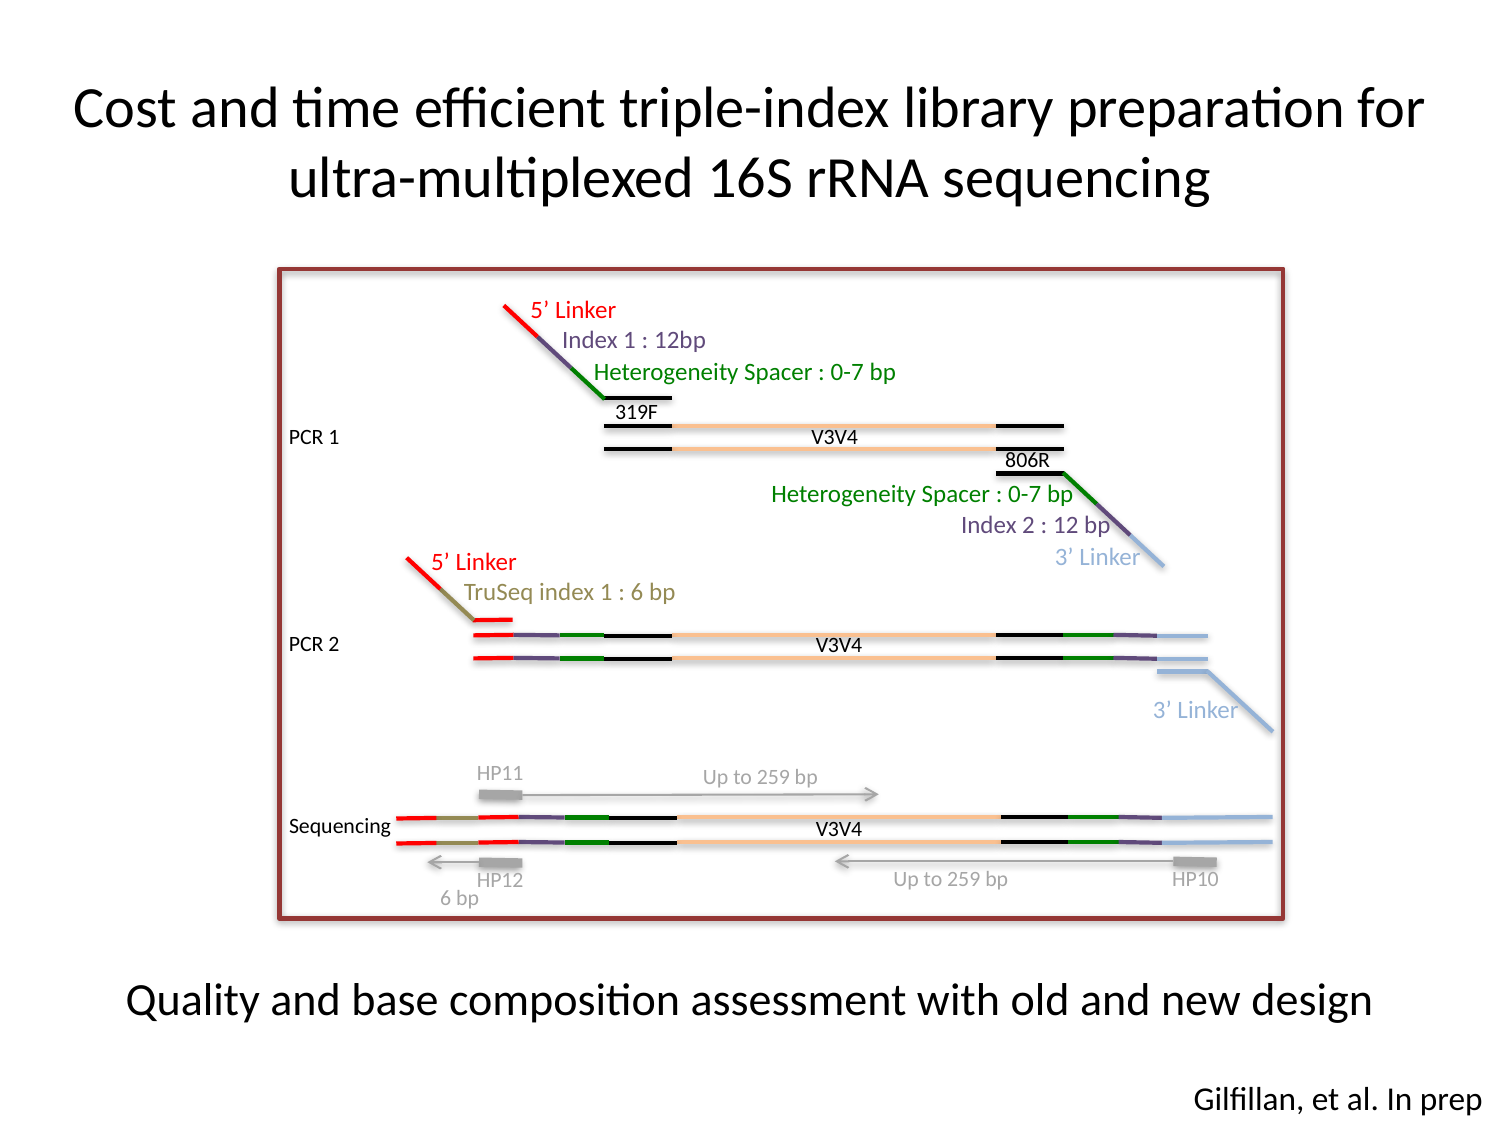

# Cost and time efficient triple-index library preparation for ultra-multiplexed 16S rRNA sequencing

5’ Linker
Index 1 : 12bp
Heterogeneity Spacer : 0-7 bp
319F
PCR 1
V3V4
806R
Heterogeneity Spacer : 0-7 bp
Index 2 : 12 bp
3’ Linker
5’ Linker
TruSeq index 1 : 6 bp
PCR 2
V3V4
3’ Linker
HP11
Up to 259 bp
Sequencing
V3V4
Up to 259 bp
HP10
HP12
6 bp
Quality and base composition assessment with old and new design
Gilfillan, et al. In prep